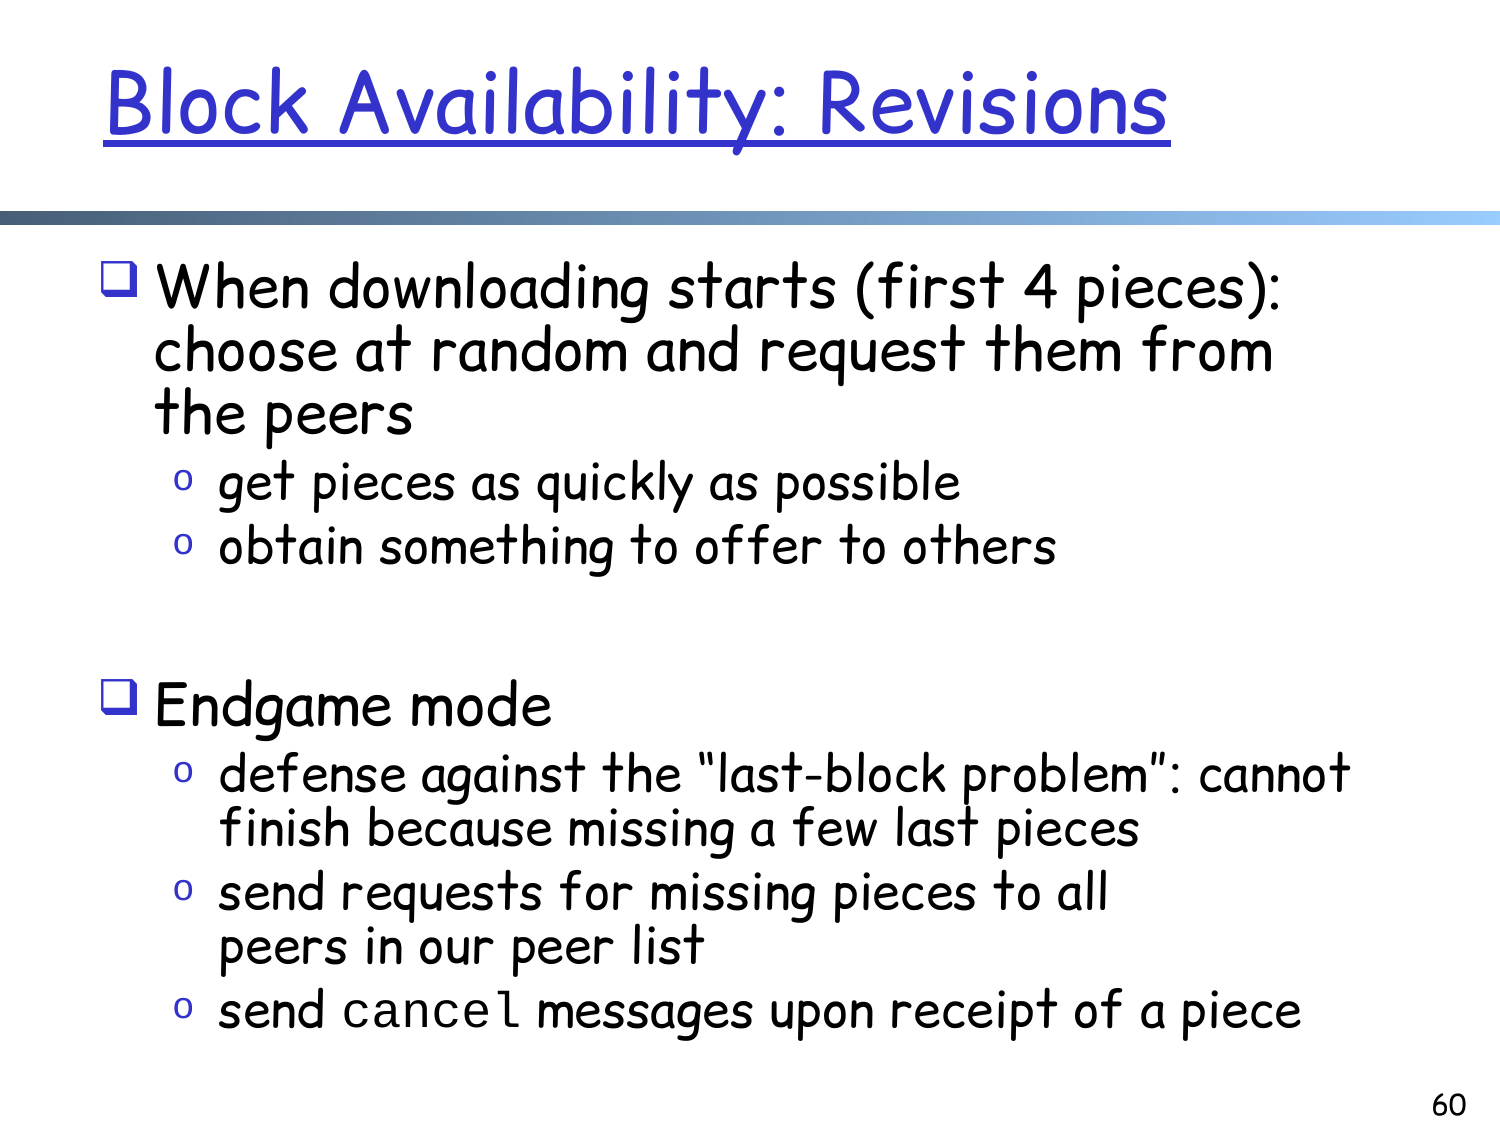

# Block Availability: Revisions
When downloading starts (first 4 pieces): choose at random and request them from the peers
get pieces as quickly as possible
obtain something to offer to others

Endgame mode
defense against the “last-block problem”: cannot finish because missing a few last pieces
send requests for missing pieces to all
peers in our peer list
send cancel messages upon receipt of a piece
60